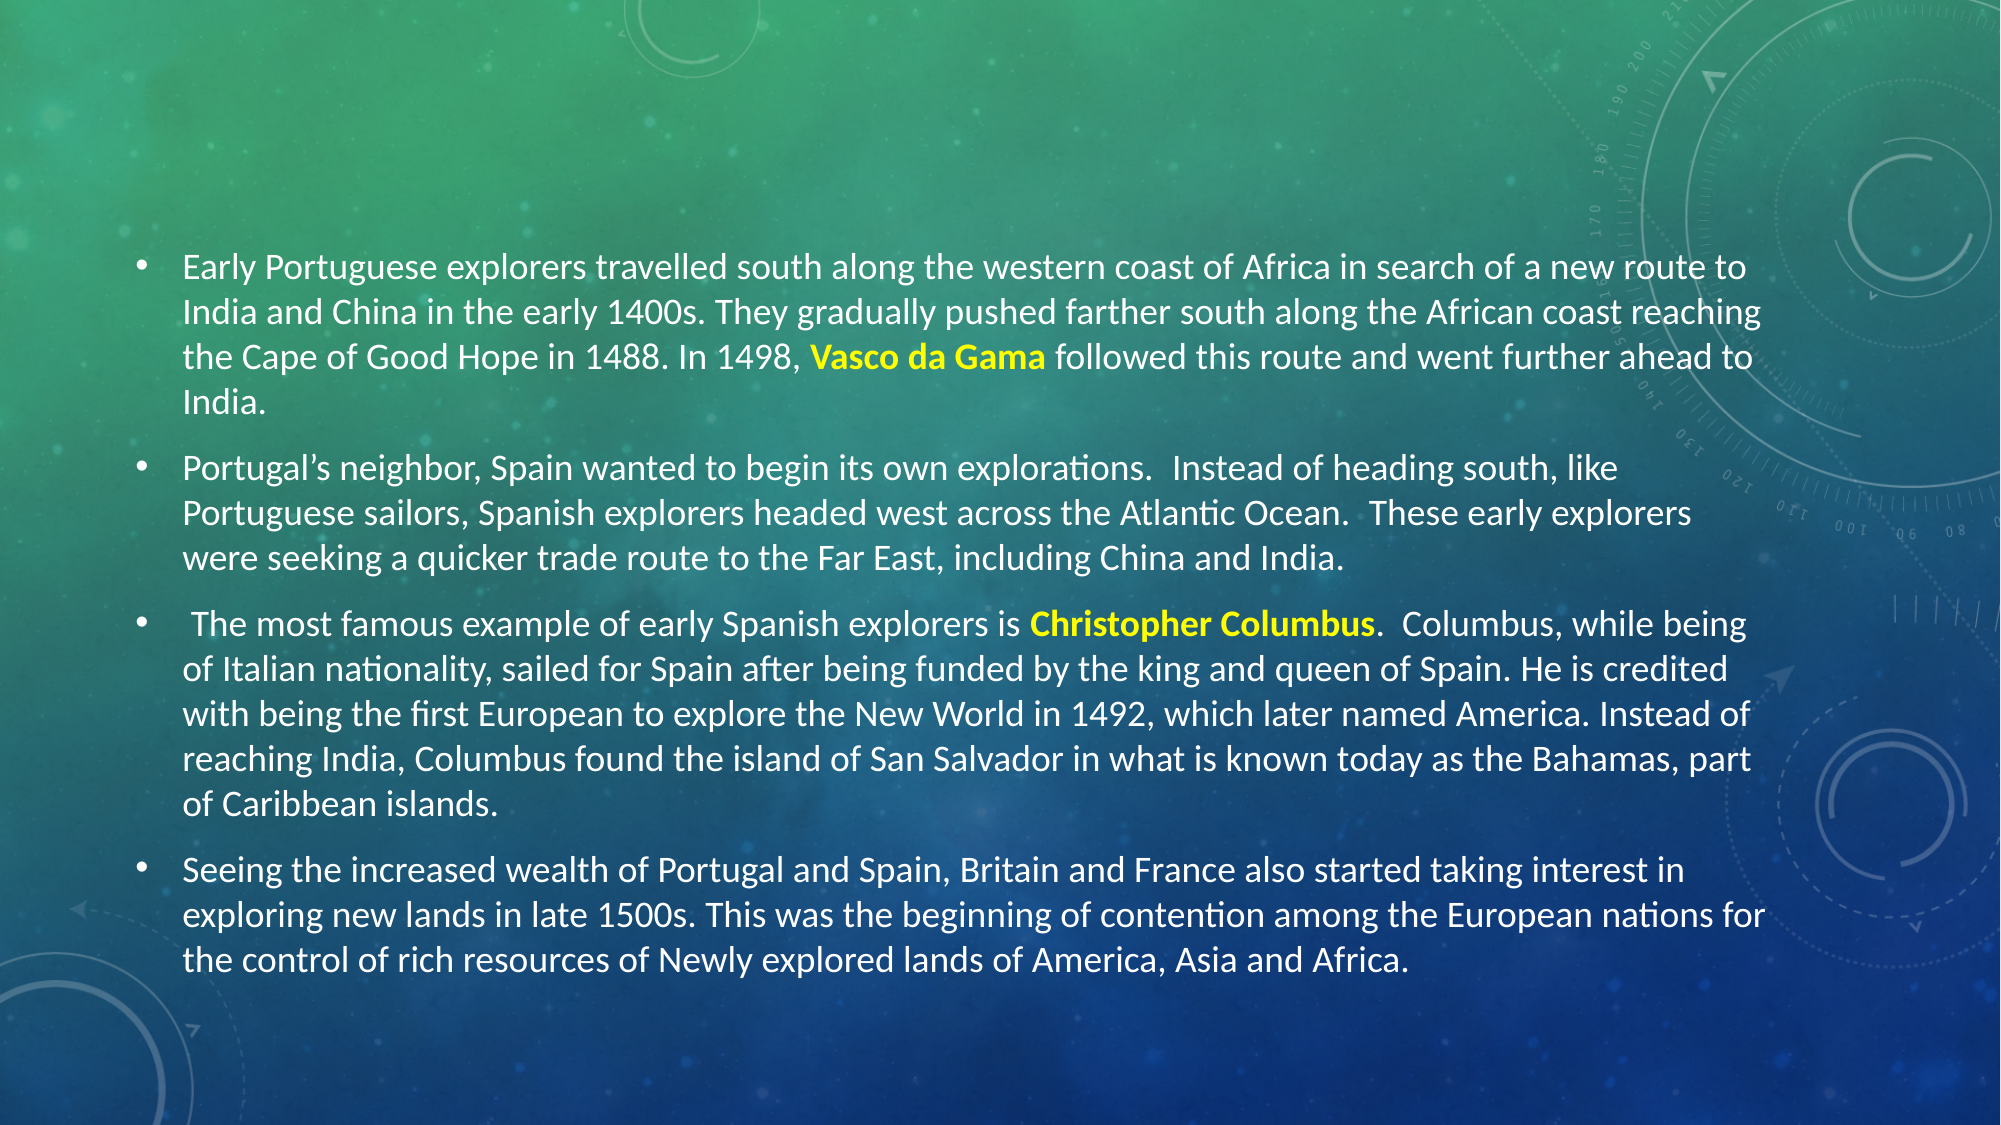

Early Portuguese explorers travelled south along the western coast of Africa in search of a new route to India and China in the early 1400s. They gradually pushed farther south along the African coast reaching the Cape of Good Hope in 1488. In 1498, Vasco da Gama followed this route and went further ahead to India.
Portugal’s neighbor, Spain wanted to begin its own explorations.  Instead of heading south, like Portuguese sailors, Spanish explorers headed west across the Atlantic Ocean.  These early explorers were seeking a quicker trade route to the Far East, including China and India.
 The most famous example of early Spanish explorers is Christopher Columbus.  Columbus, while being of Italian nationality, sailed for Spain after being funded by the king and queen of Spain. He is credited with being the first European to explore the New World in 1492, which later named America. Instead of reaching India, Columbus found the island of San Salvador in what is known today as the Bahamas, part of Caribbean islands.
Seeing the increased wealth of Portugal and Spain, Britain and France also started taking interest in exploring new lands in late 1500s. This was the beginning of contention among the European nations for the control of rich resources of Newly explored lands of America, Asia and Africa.